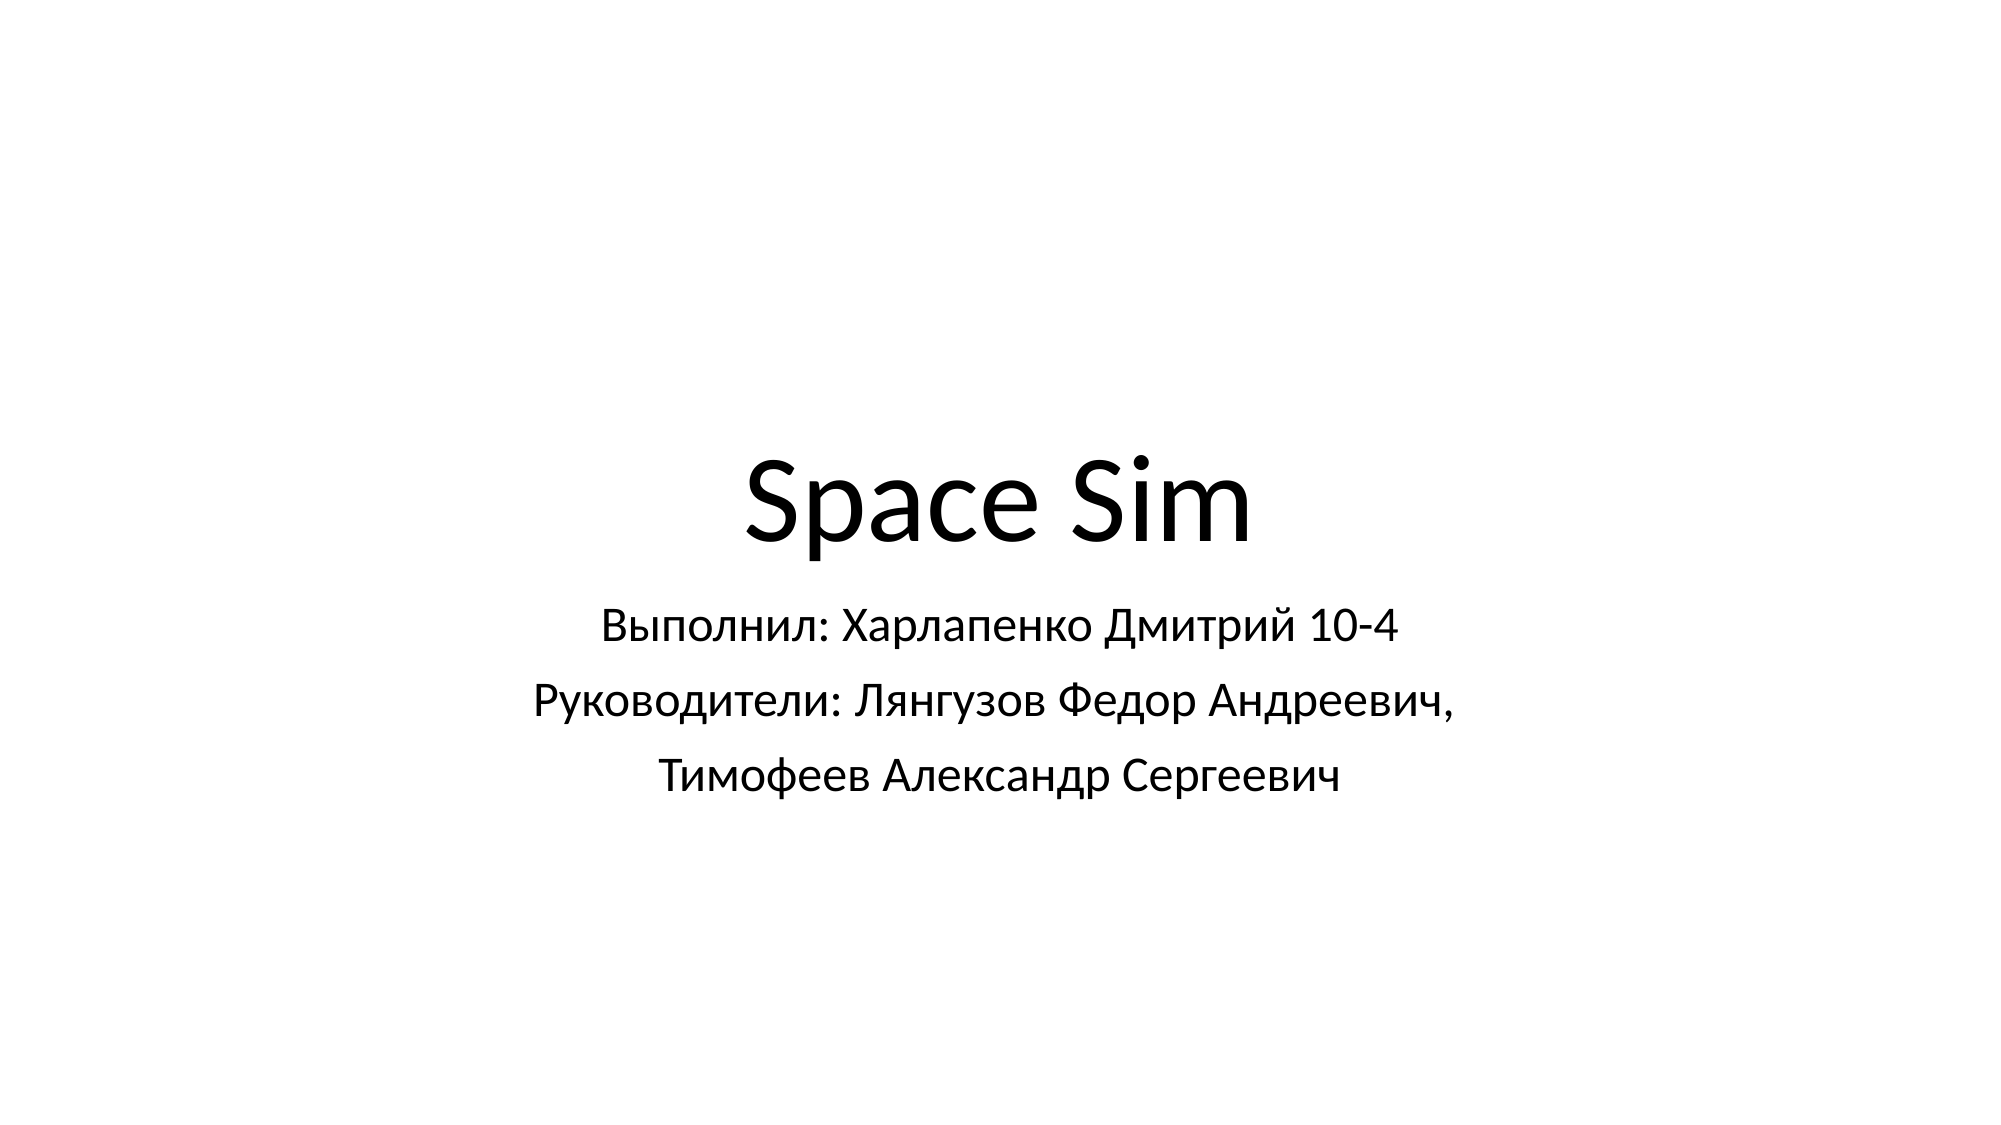

# Space Sim
Выполнил: Харлапенко Дмитрий 10-4
Руководители: Лянгузов Федор Андреевич,
Тимофеев Александр Сергеевич